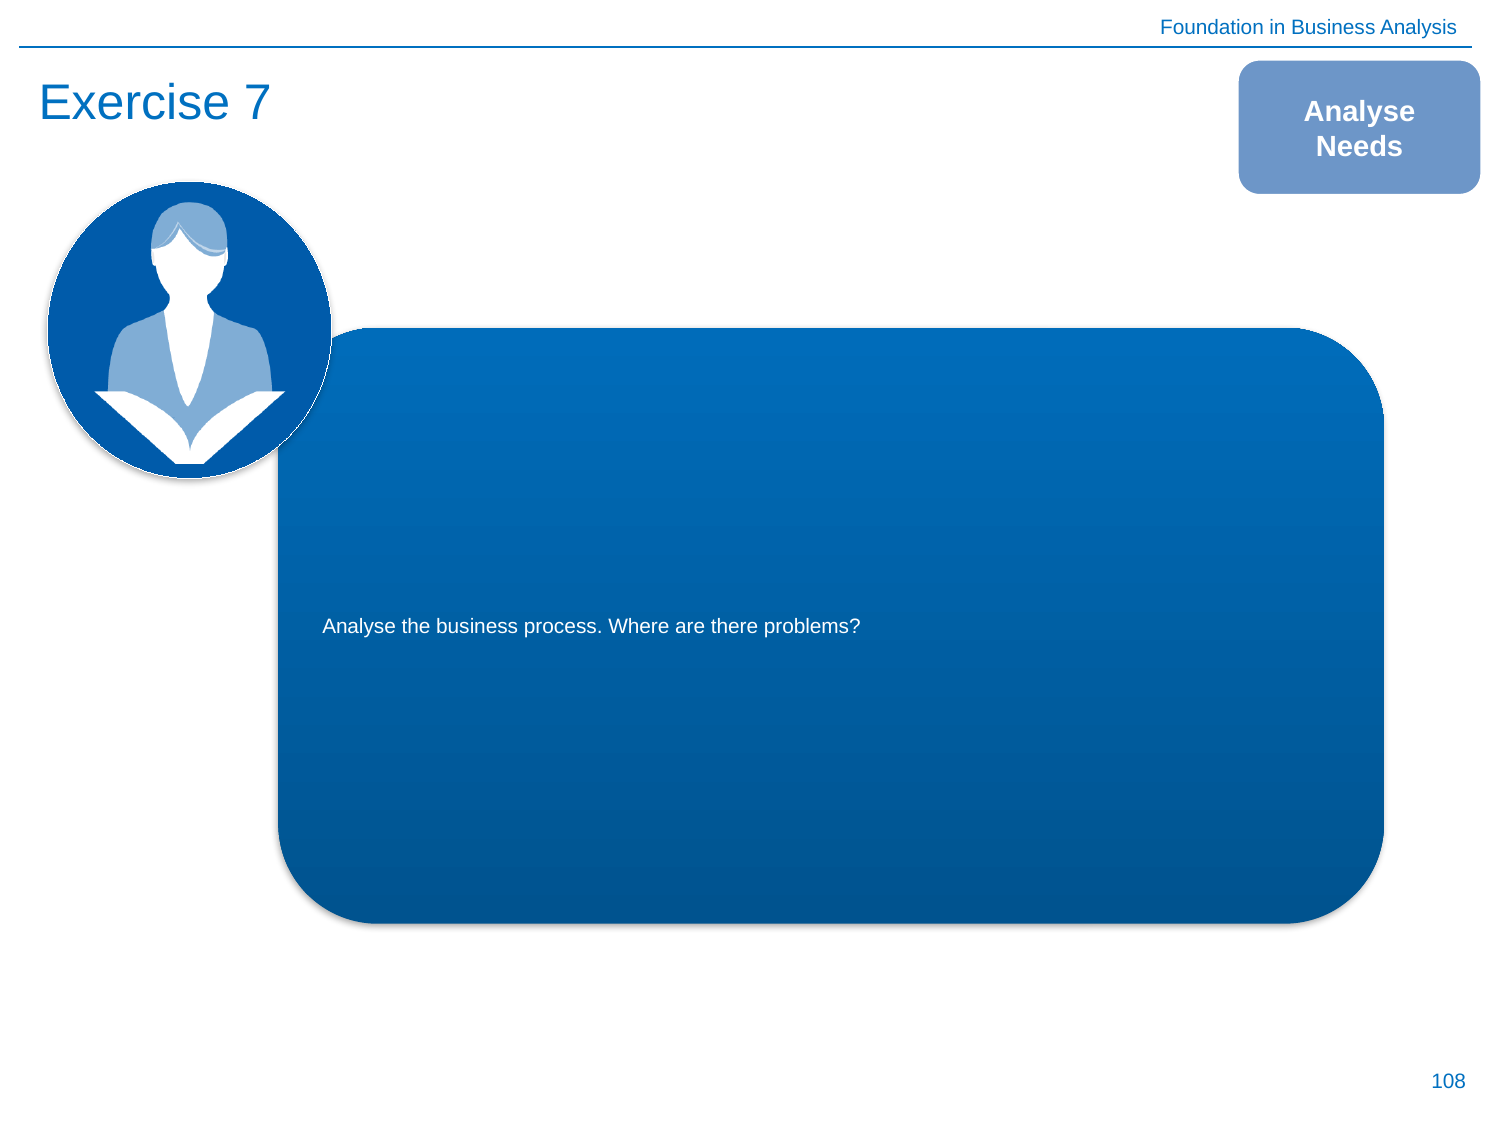

# Exercise 7
Analyse Needs

Analyse the business process. Where are there problems?